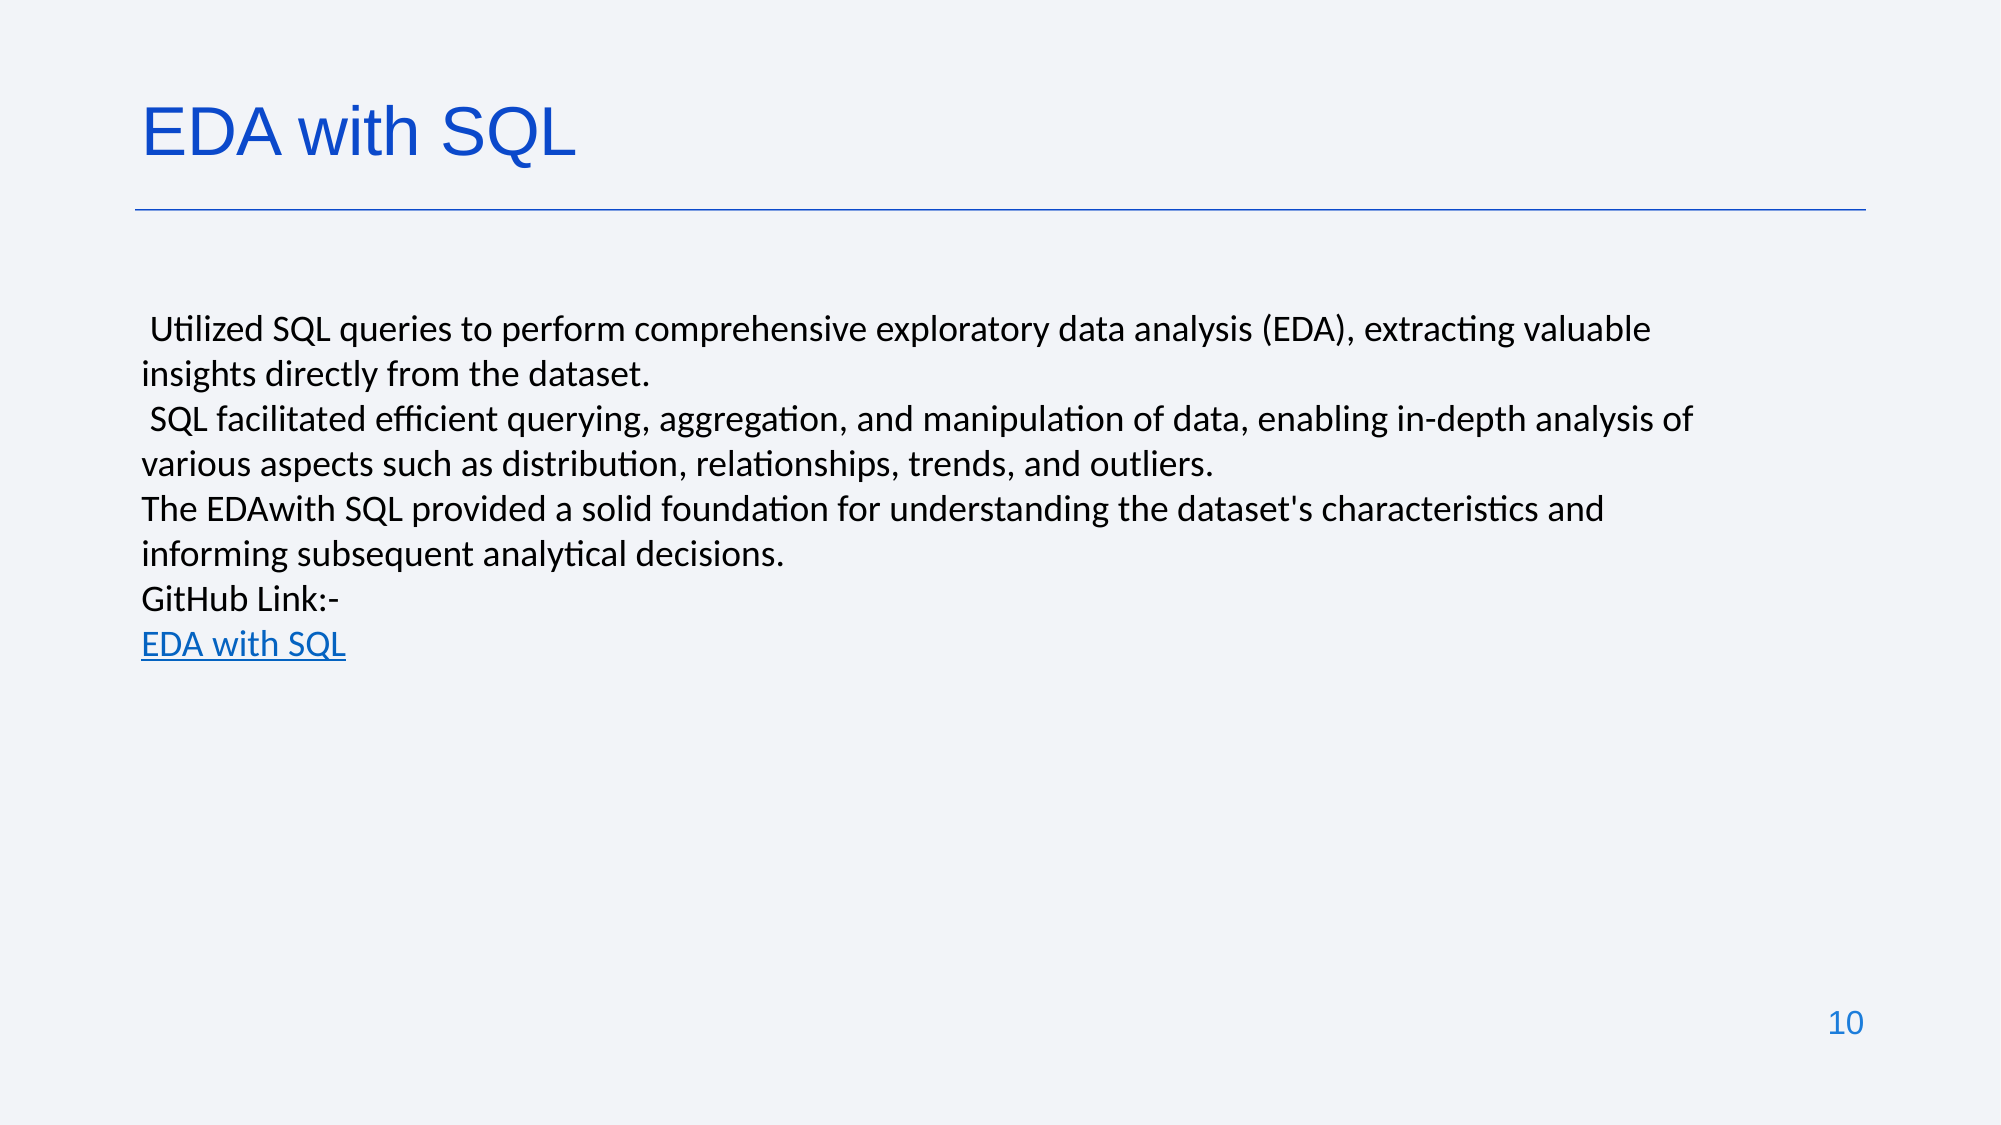

EDA with SQL
 Utilized SQL queries to perform comprehensive exploratory data analysis (EDA), extracting valuable insights directly from the dataset.
 SQL facilitated efficient querying, aggregation, and manipulation of data, enabling in-depth analysis of various aspects such as distribution, relationships, trends, and outliers.
The EDAwith SQL provided a solid foundation for understanding the dataset's characteristics and informing subsequent analytical decisions.
GitHub Link:-
EDA with SQL

10